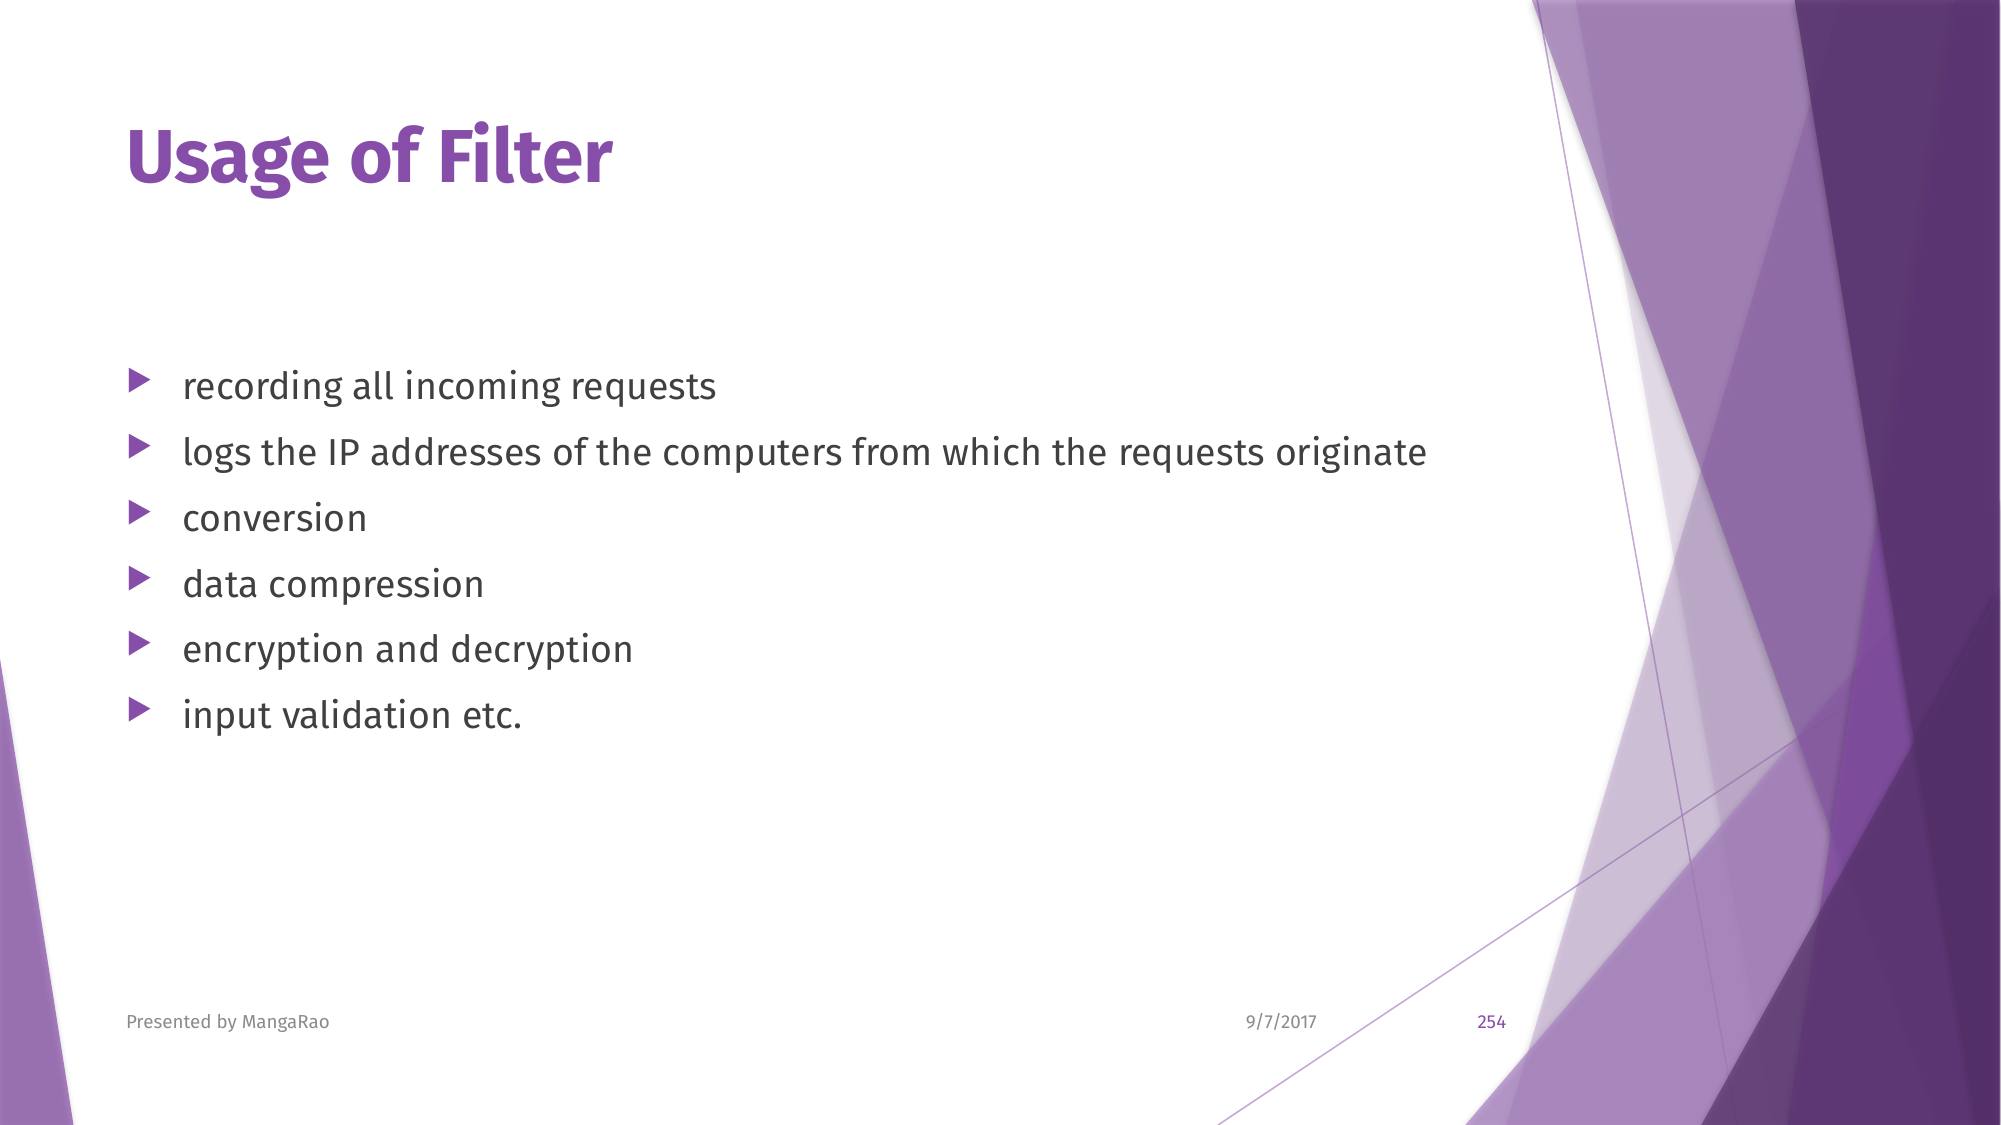

# Usage of Filter
recording all incoming requests
logs the IP addresses of the computers from which the requests originate
conversion
data compression
encryption and decryption
input validation etc.

Presented by MangaRao
9/7/2017
254